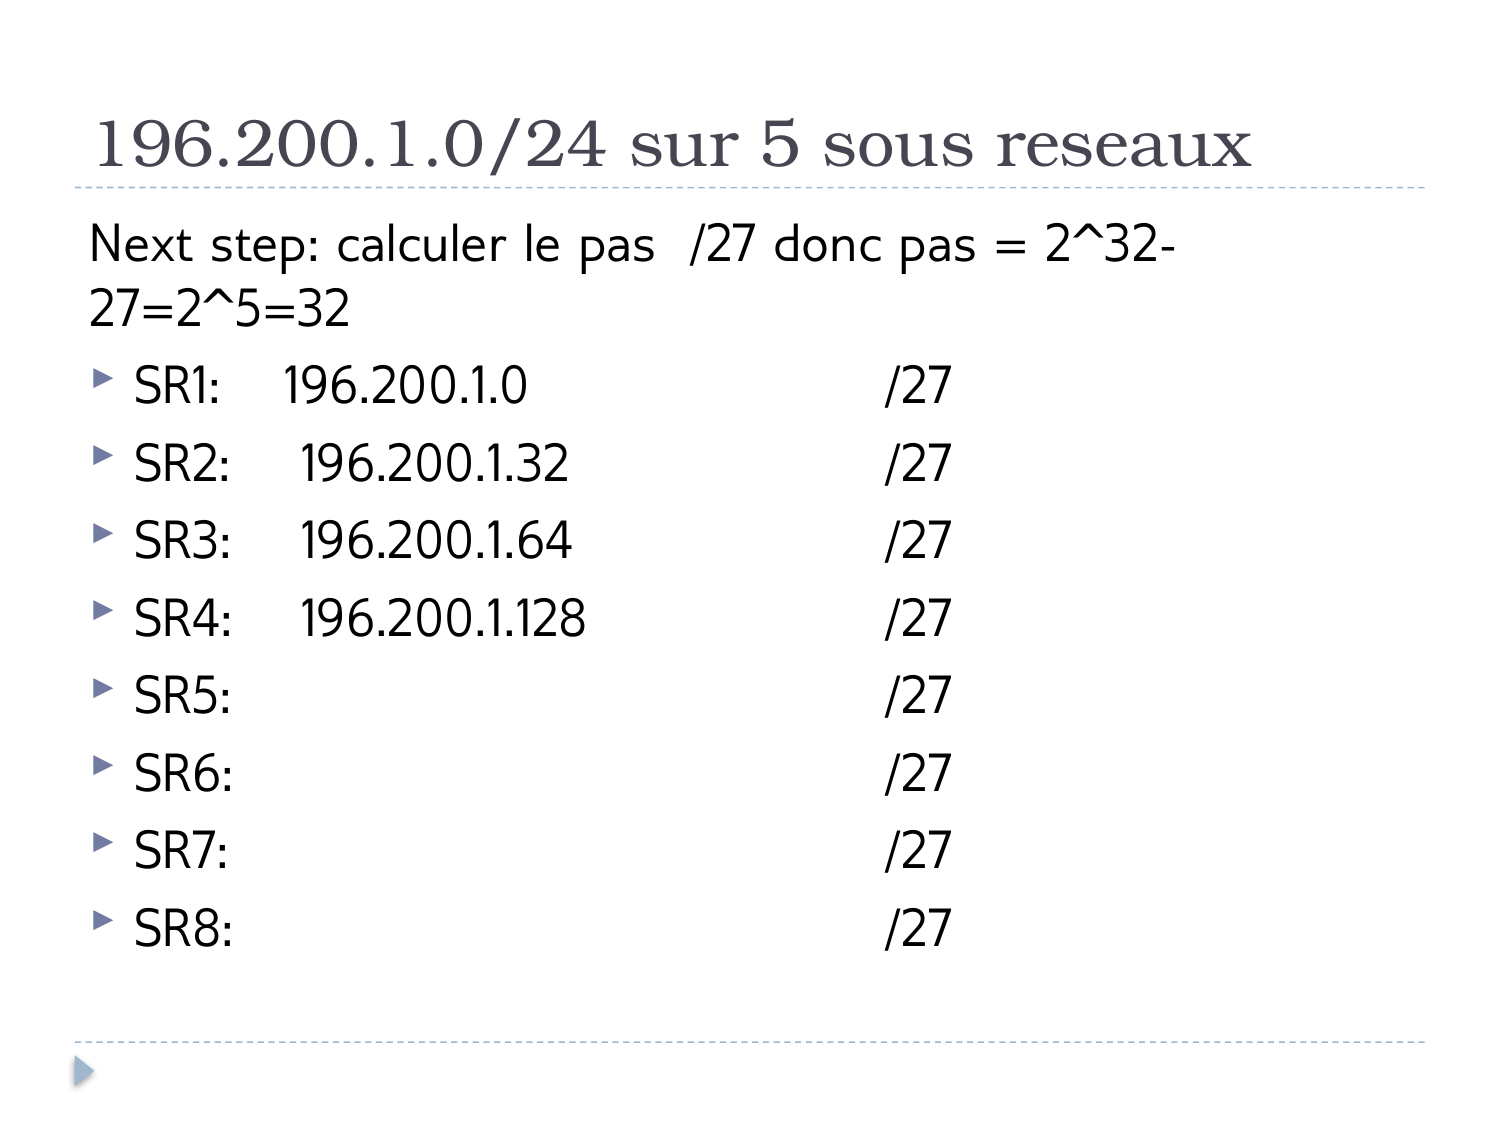

# 196.200.1.0/24 sur 5 sous reseaux
Next step: calculer le pas  /27 donc pas = 2^32-27=2^5=32
SR1:	196.200.1.0			/27
SR2:	 196.200.1.32			/27
SR3:	 196.200.1.64			/27
SR4:	 196.200.1.128 		/27
SR5:					/27
SR6:					/27
SR7:					/27
SR8:					/27